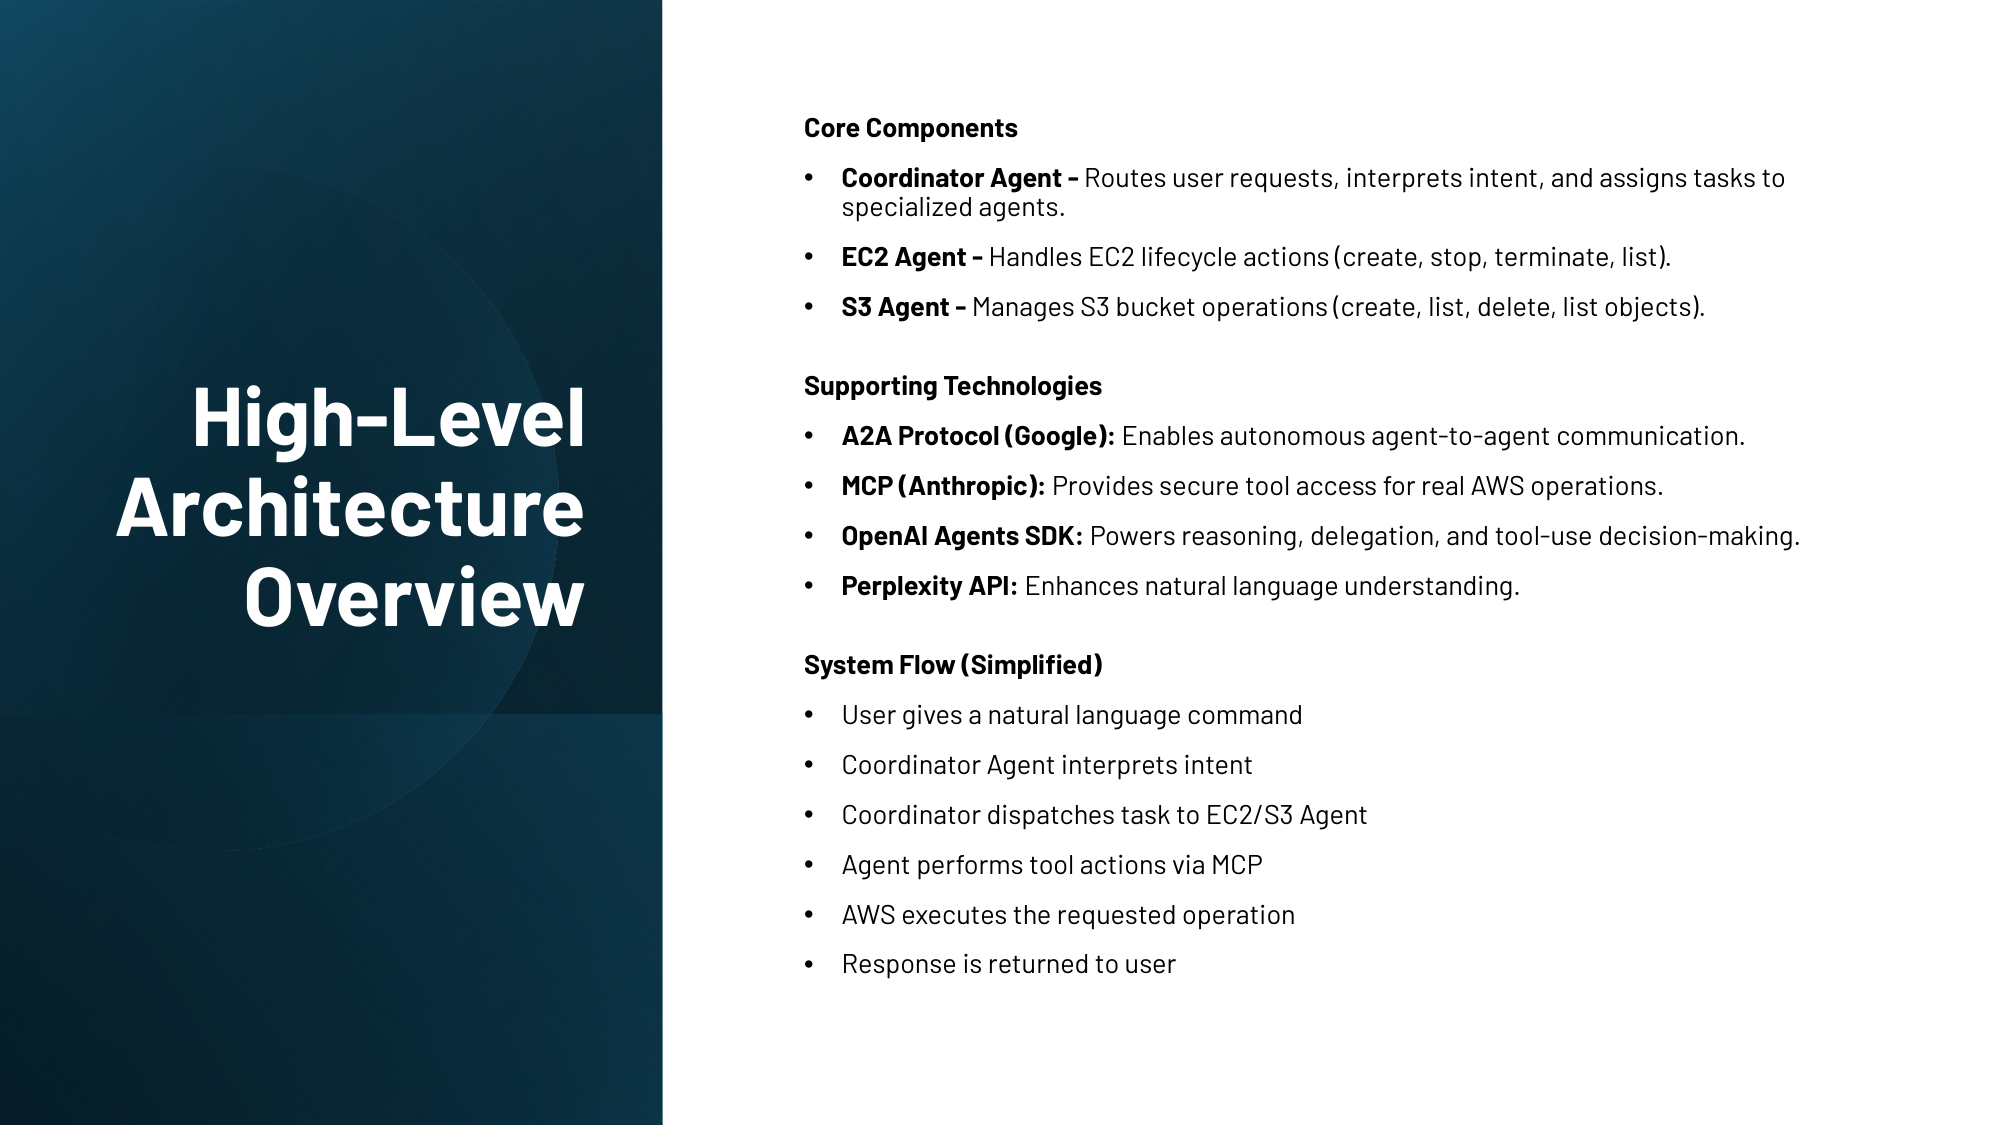

# High-Level Architecture Overview
Core Components
Coordinator Agent - Routes user requests, interprets intent, and assigns tasks to specialized agents.
EC2 Agent - Handles EC2 lifecycle actions (create, stop, terminate, list).
S3 Agent - Manages S3 bucket operations (create, list, delete, list objects).
Supporting Technologies
A2A Protocol (Google): Enables autonomous agent-to-agent communication.
MCP (Anthropic): Provides secure tool access for real AWS operations.
OpenAI Agents SDK: Powers reasoning, delegation, and tool-use decision-making.
Perplexity API: Enhances natural language understanding.
System Flow (Simplified)
User gives a natural language command
Coordinator Agent interprets intent
Coordinator dispatches task to EC2/S3 Agent
Agent performs tool actions via MCP
AWS executes the requested operation
Response is returned to user